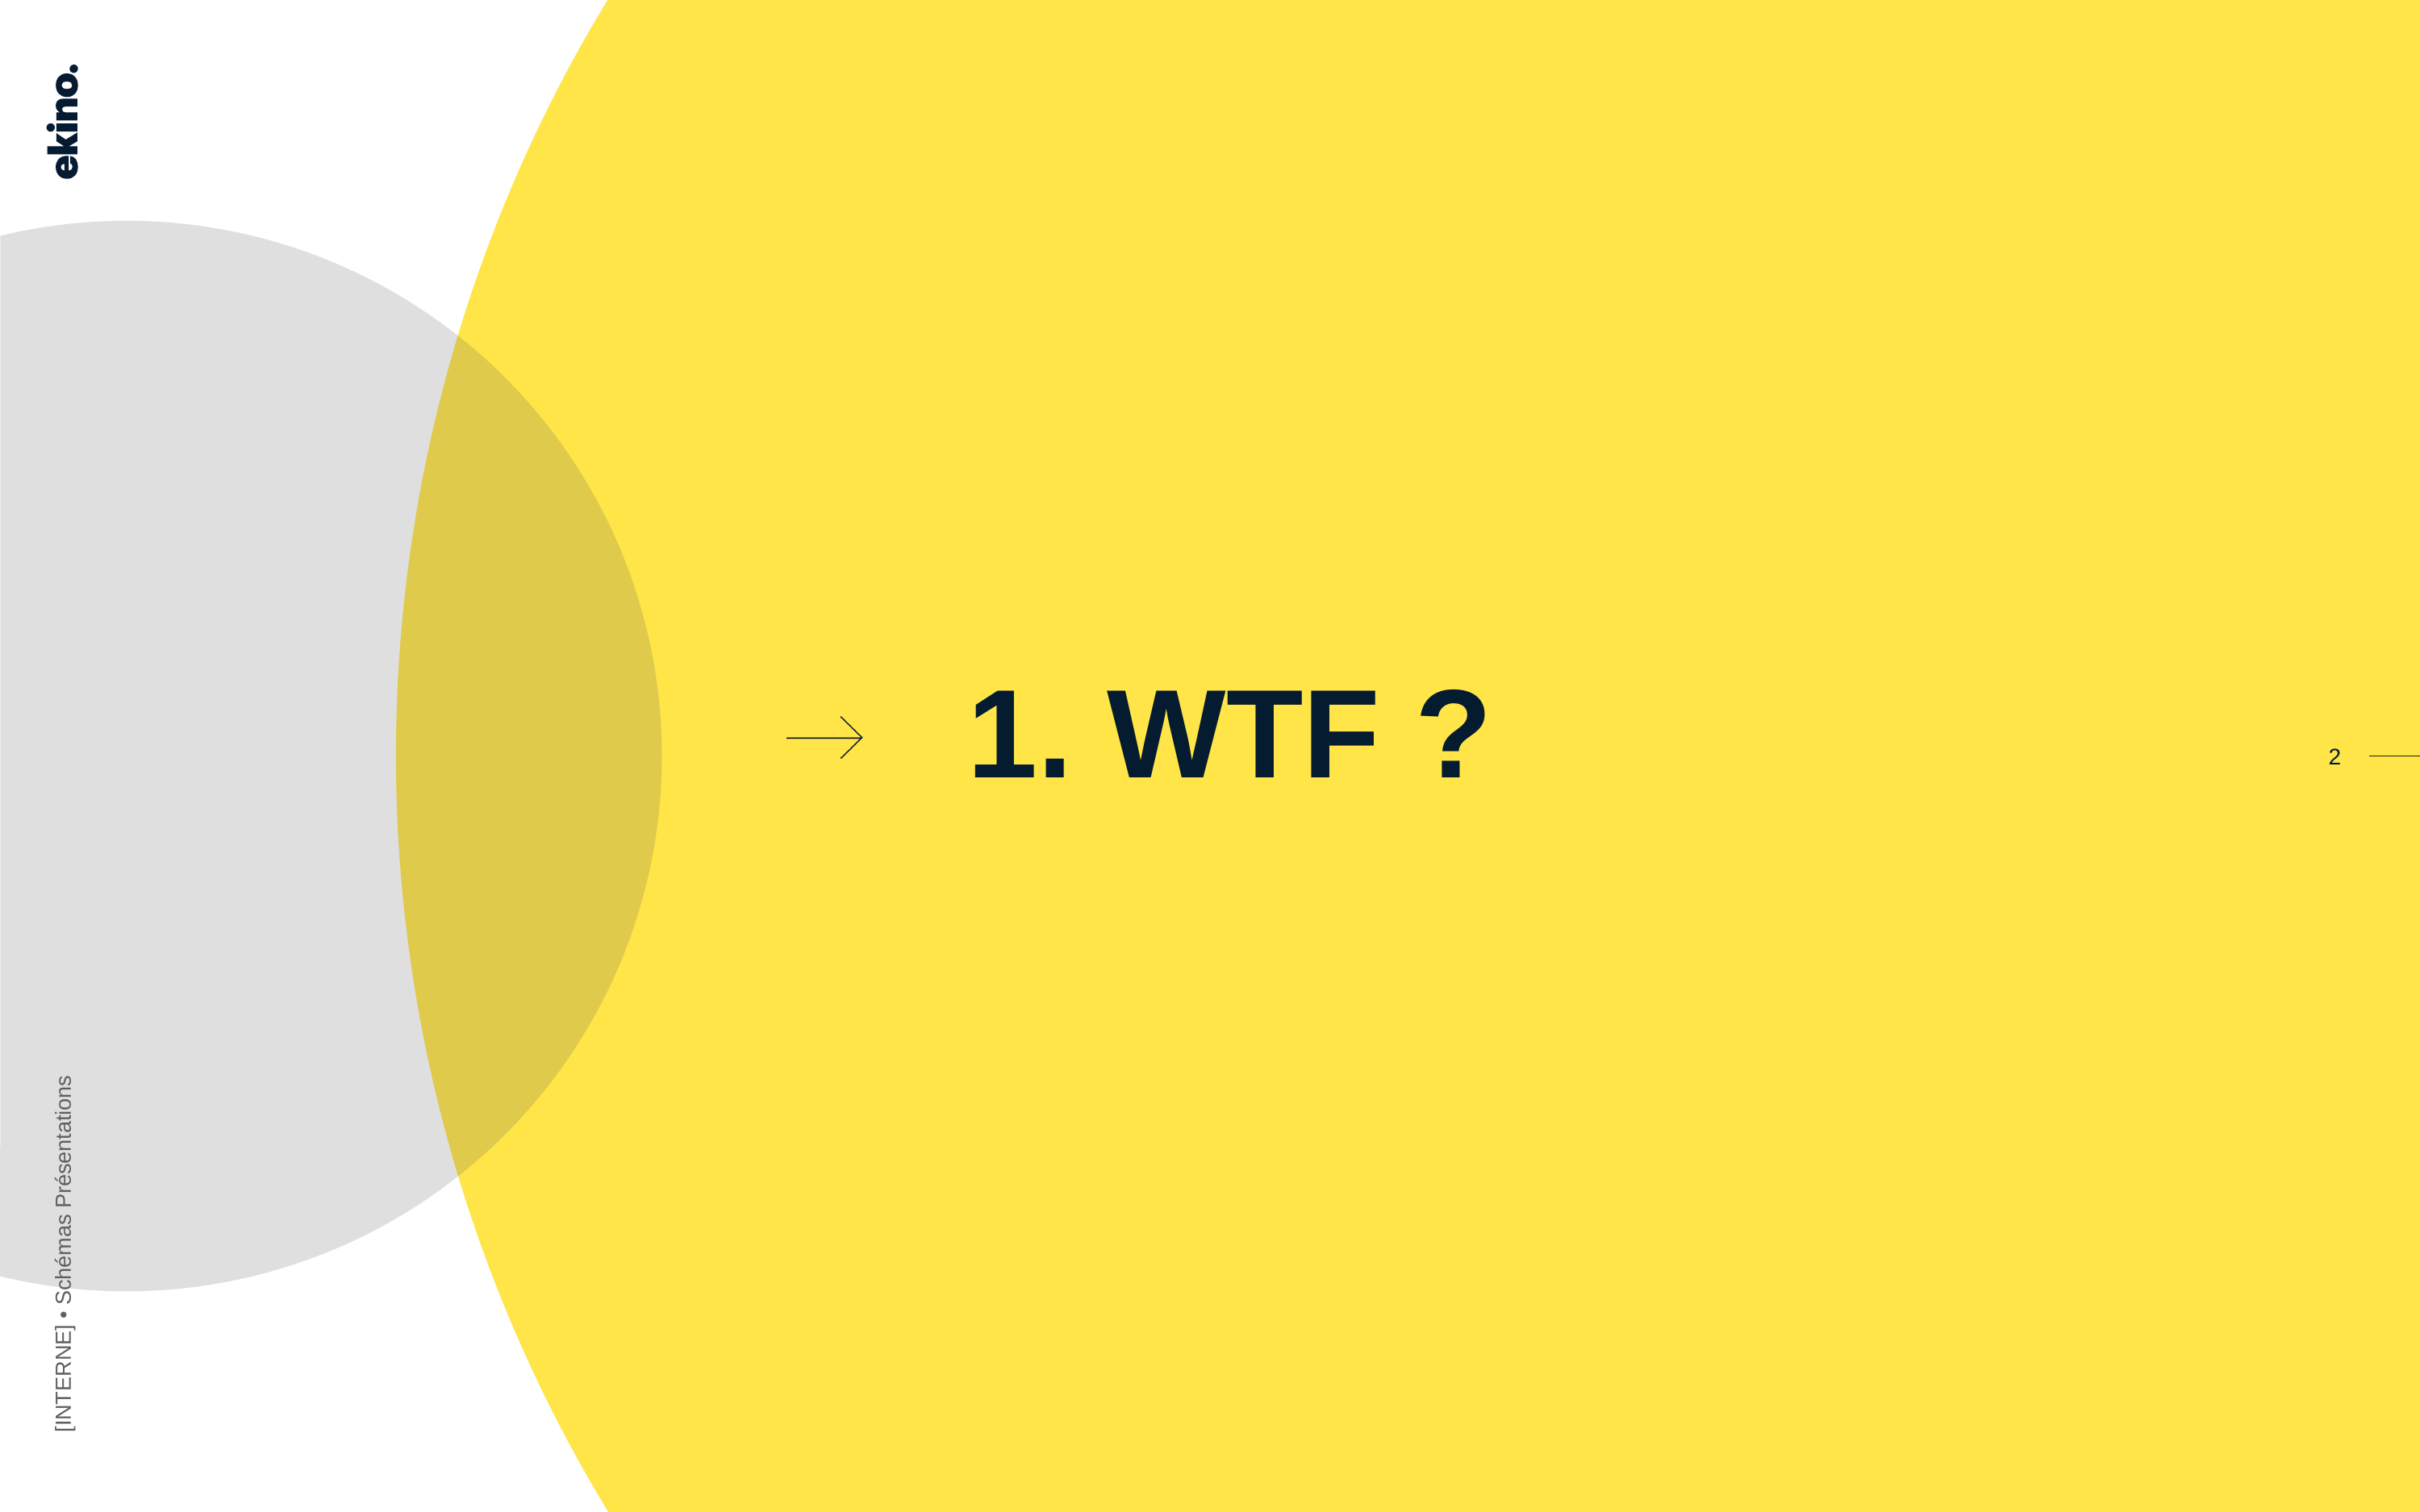

# 1. WTF ?
2
[INTERNE] • Schémas Présentations